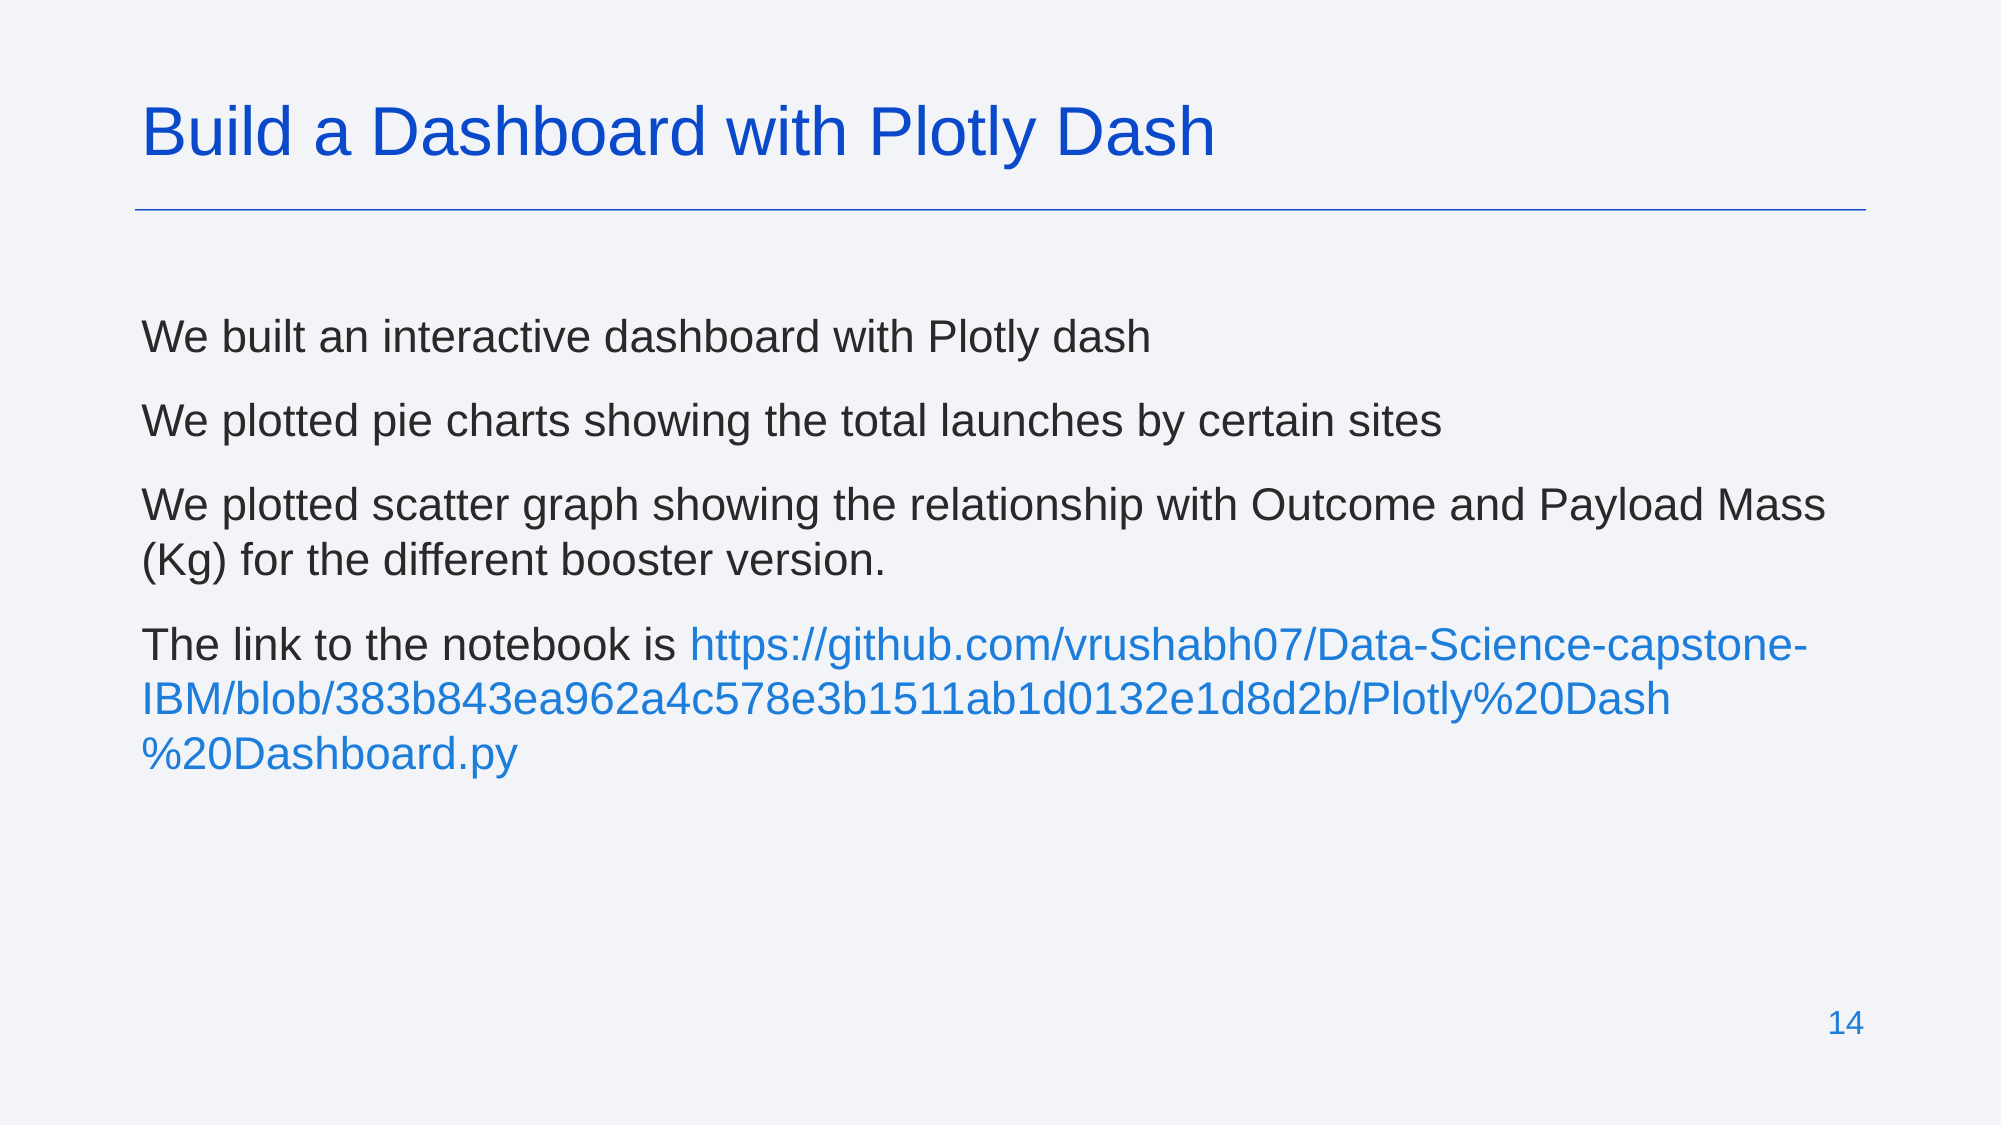

Build a Dashboard with Plotly Dash
We built an interactive dashboard with Plotly dash
We plotted pie charts showing the total launches by certain sites
We plotted scatter graph showing the relationship with Outcome and Payload Mass (Kg) for the different booster version.
The link to the notebook is https://github.com/vrushabh07/Data-Science-capstone-IBM/blob/383b843ea962a4c578e3b1511ab1d0132e1d8d2b/Plotly%20Dash%20Dashboard.py
14